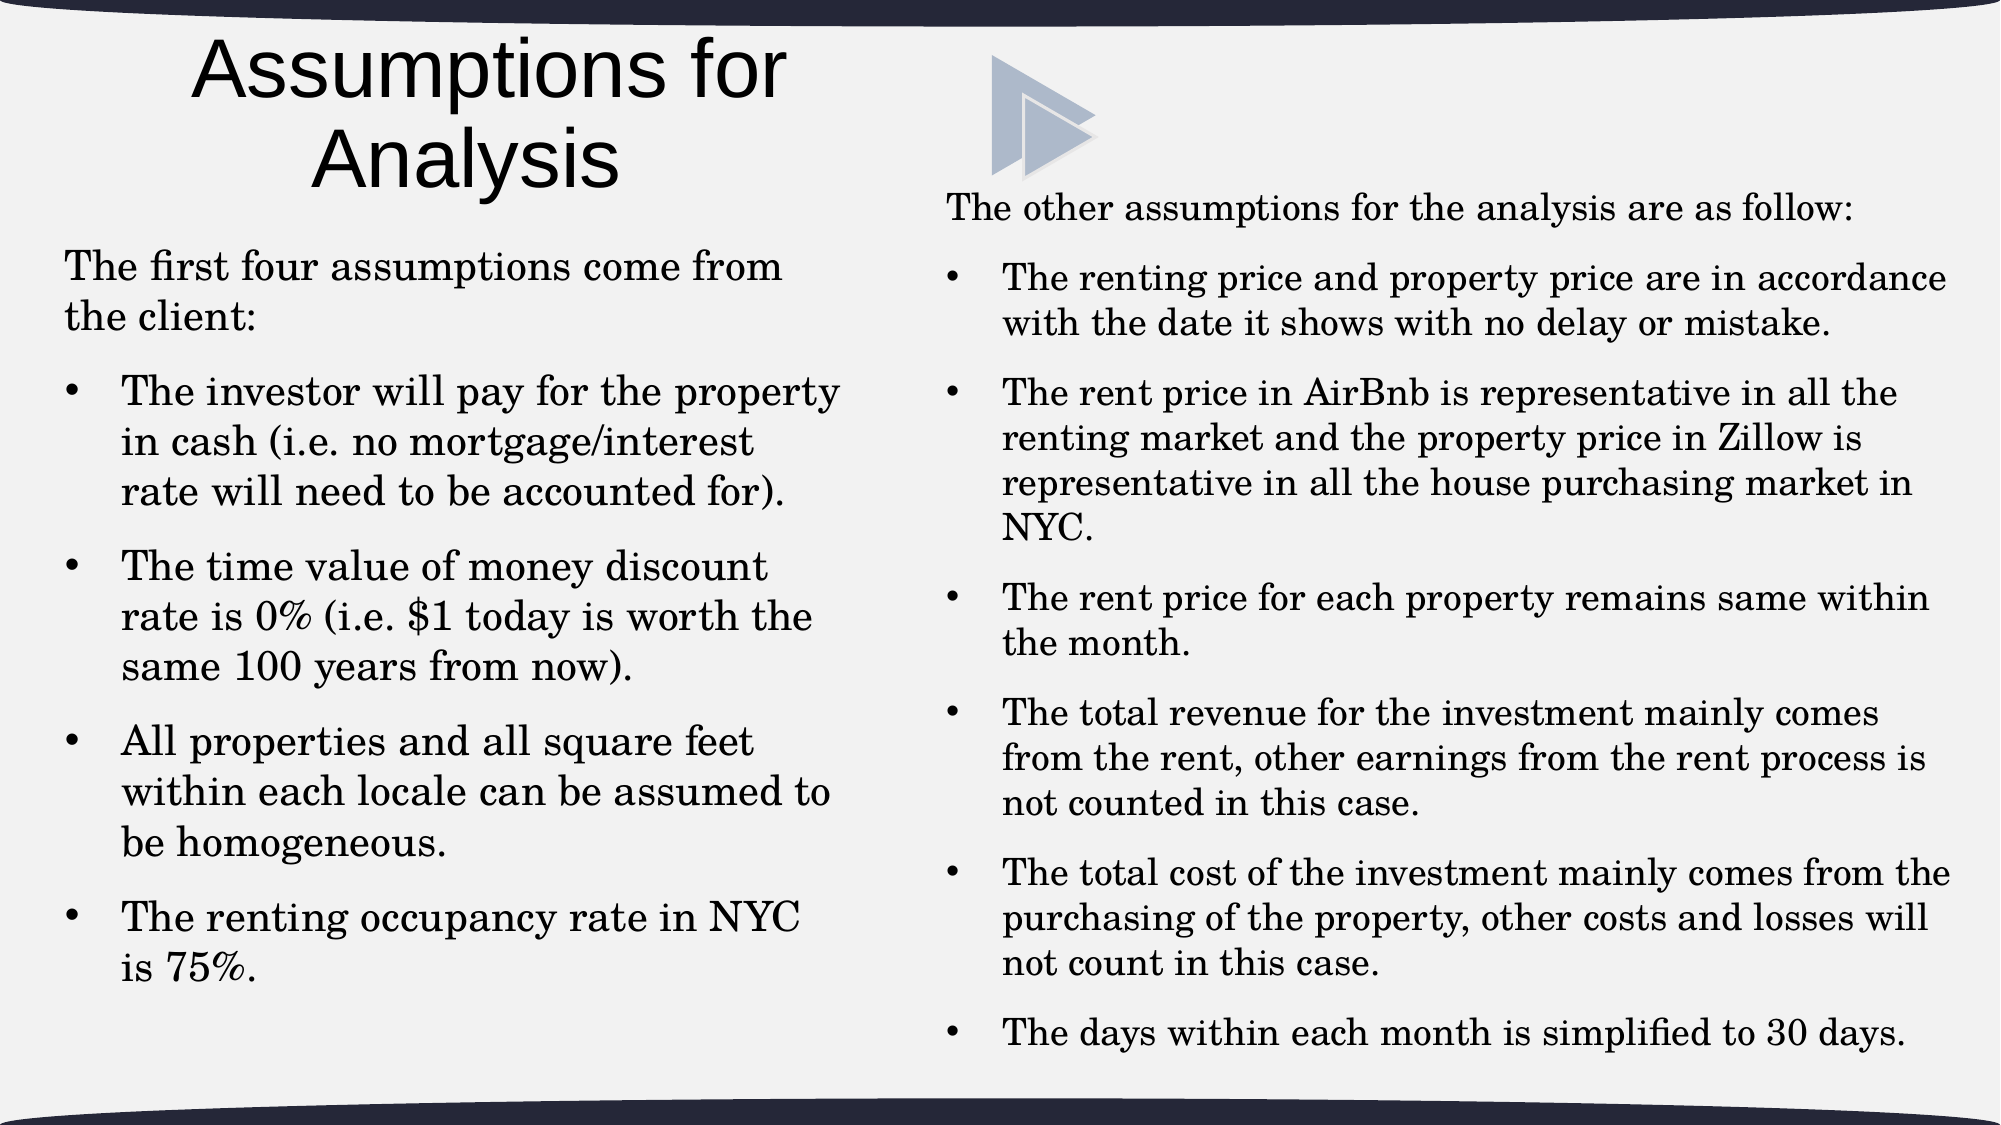

# Assumptions for Analysis

The other assumptions for the analysis are as follow:
The renting price and property price are in accordance with the date it shows with no delay or mistake.
The rent price in AirBnb is representative in all the renting market and the property price in Zillow is representative in all the house purchasing market in NYC.
The rent price for each property remains same within the month.
The total revenue for the investment mainly comes from the rent, other earnings from the rent process is not counted in this case.
The total cost of the investment mainly comes from the purchasing of the property, other costs and losses will not count in this case.
The days within each month is simplified to 30 days.
The first four assumptions come from the client:
The investor will pay for the property in cash (i.e. no mortgage/interest rate will need to be accounted for).
The time value of money discount rate is 0% (i.e. $1 today is worth the same 100 years from now).
All properties and all square feet within each locale can be assumed to be homogeneous.
The renting occupancy rate in NYC is 75%.